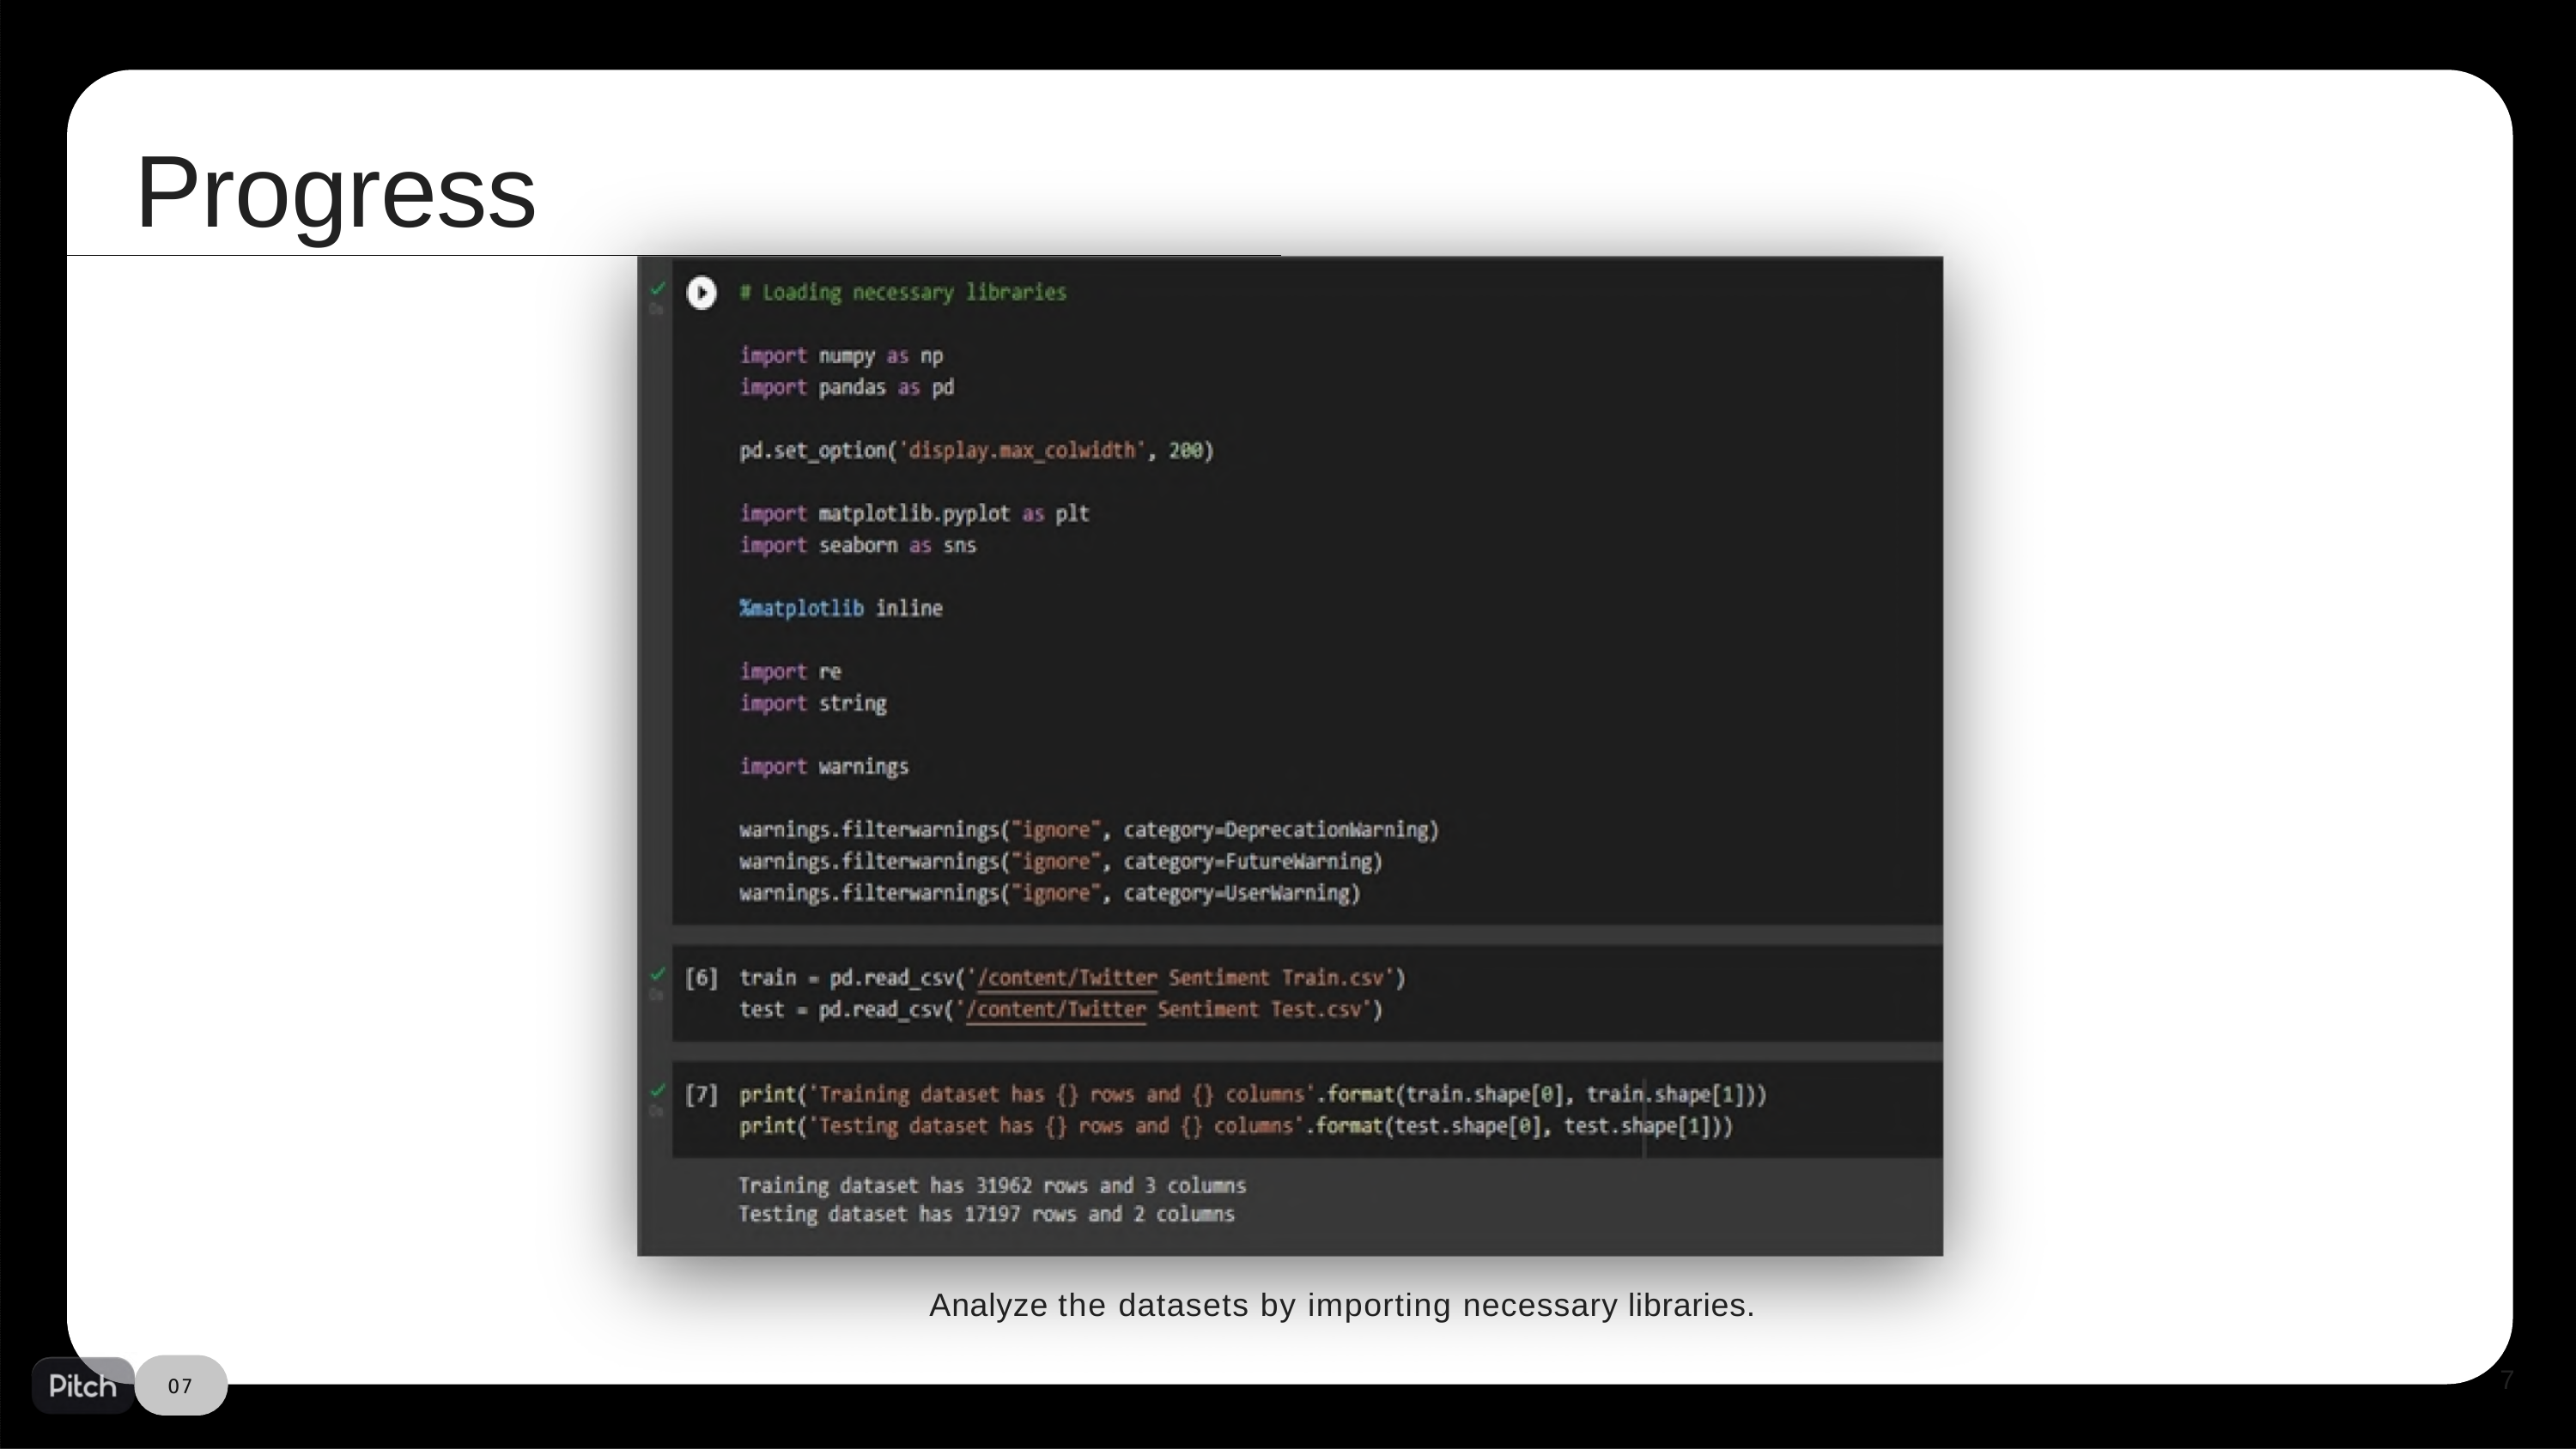

# Progress

Analyze the datasets by importing necessary libraries.

7
07